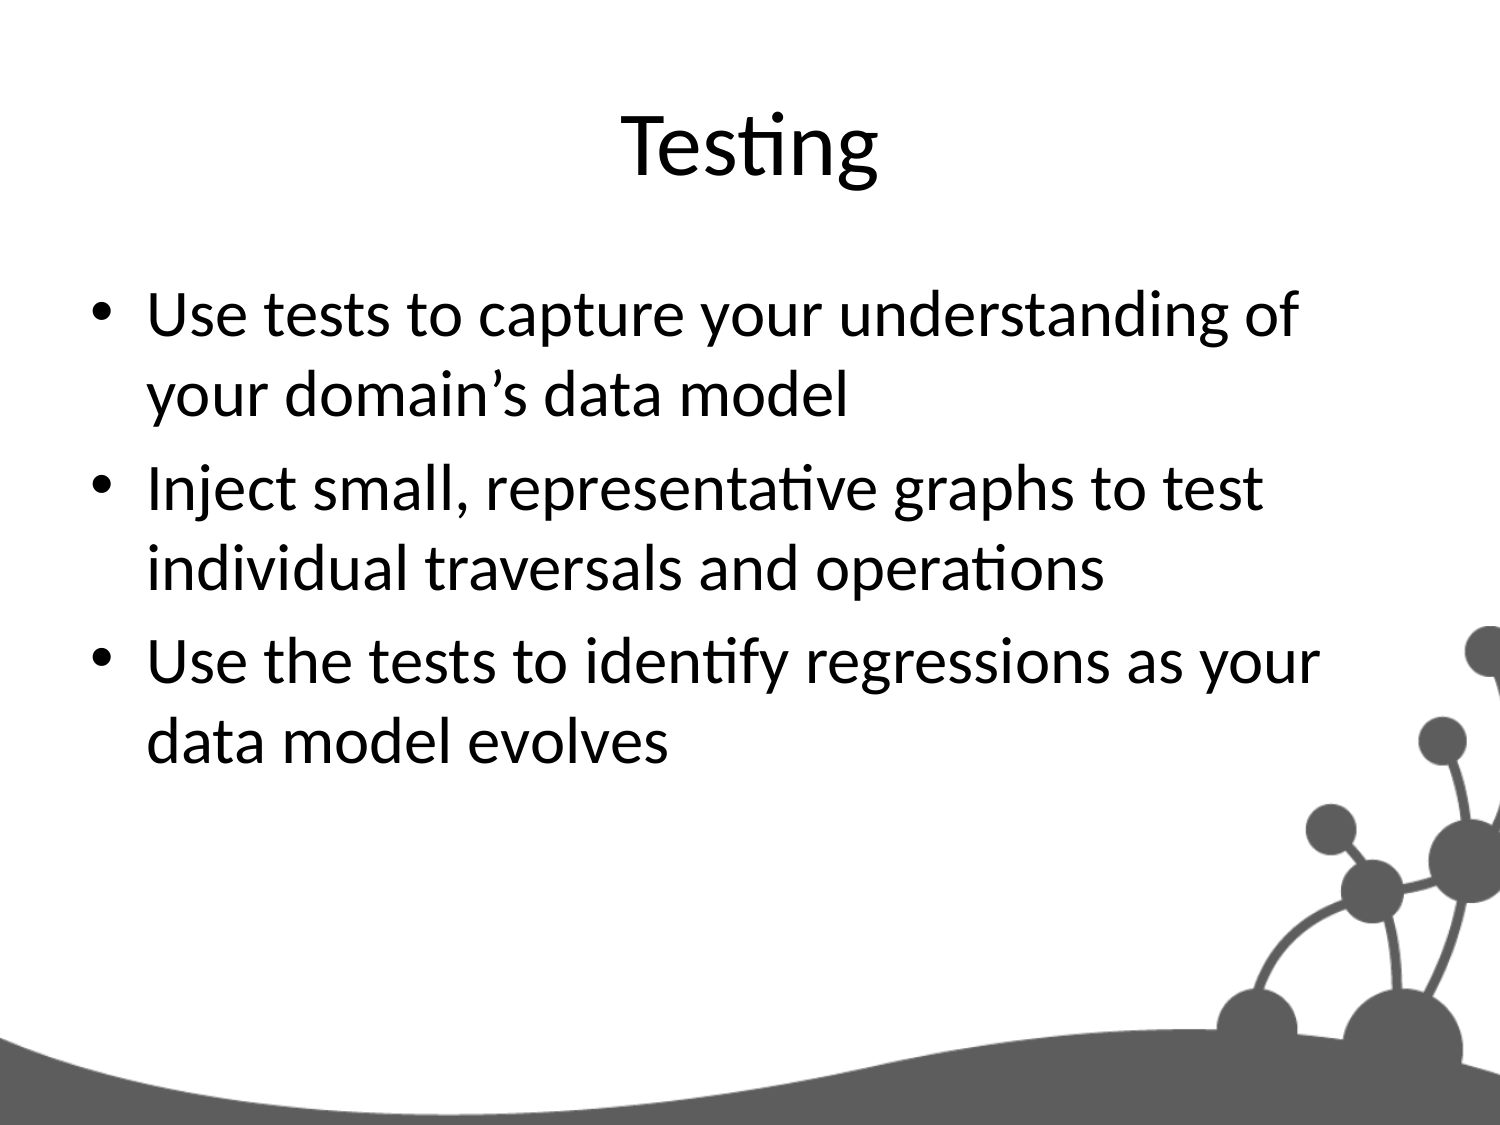

# Testing
Use tests to capture your understanding of your domain’s data model
Inject small, representative graphs to test individual traversals and operations
Use the tests to identify regressions as your data model evolves